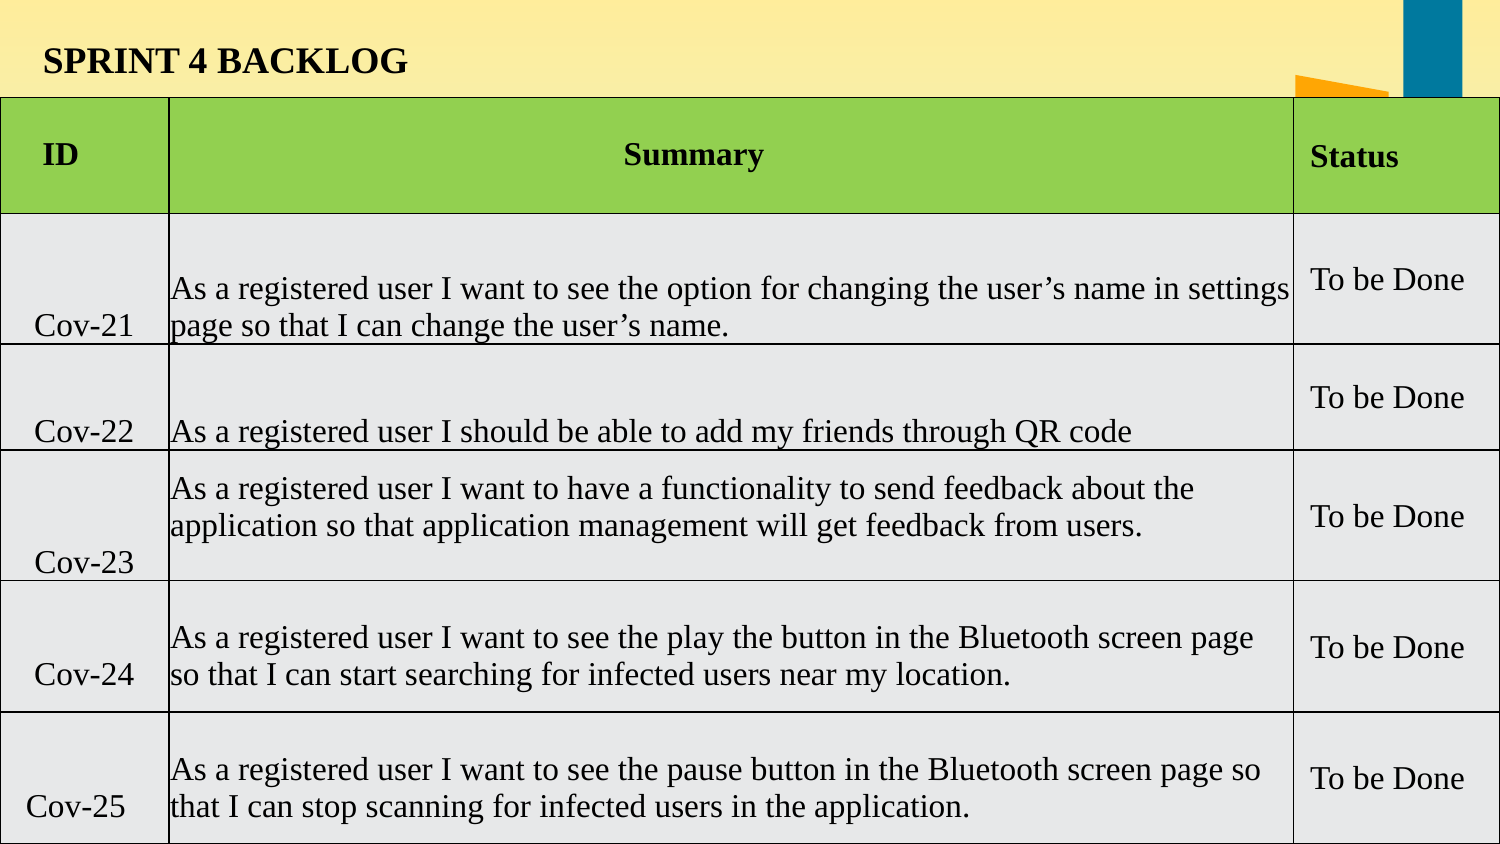

SPRINT 4 BACKLOG
| ID | Summary | Status |
| --- | --- | --- |
| Cov-21 | As a registered user I want to see the option for changing the user’s name in settings page so that I can change the user’s name. | To be Done |
| Cov-22 | As a registered user I should be able to add my friends through QR code | To be Done |
| Cov-23 | As a registered user I want to have a functionality to send feedback about the application so that application management will get feedback from users. | To be Done |
| Cov-24 | As a registered user I want to see the play the button in the Bluetooth screen page so that I can start searching for infected users near my location. | To be Done |
| Cov-25 | As a registered user I want to see the pause button in the Bluetooth screen page so that I can stop scanning for infected users in the application. | To be Done |